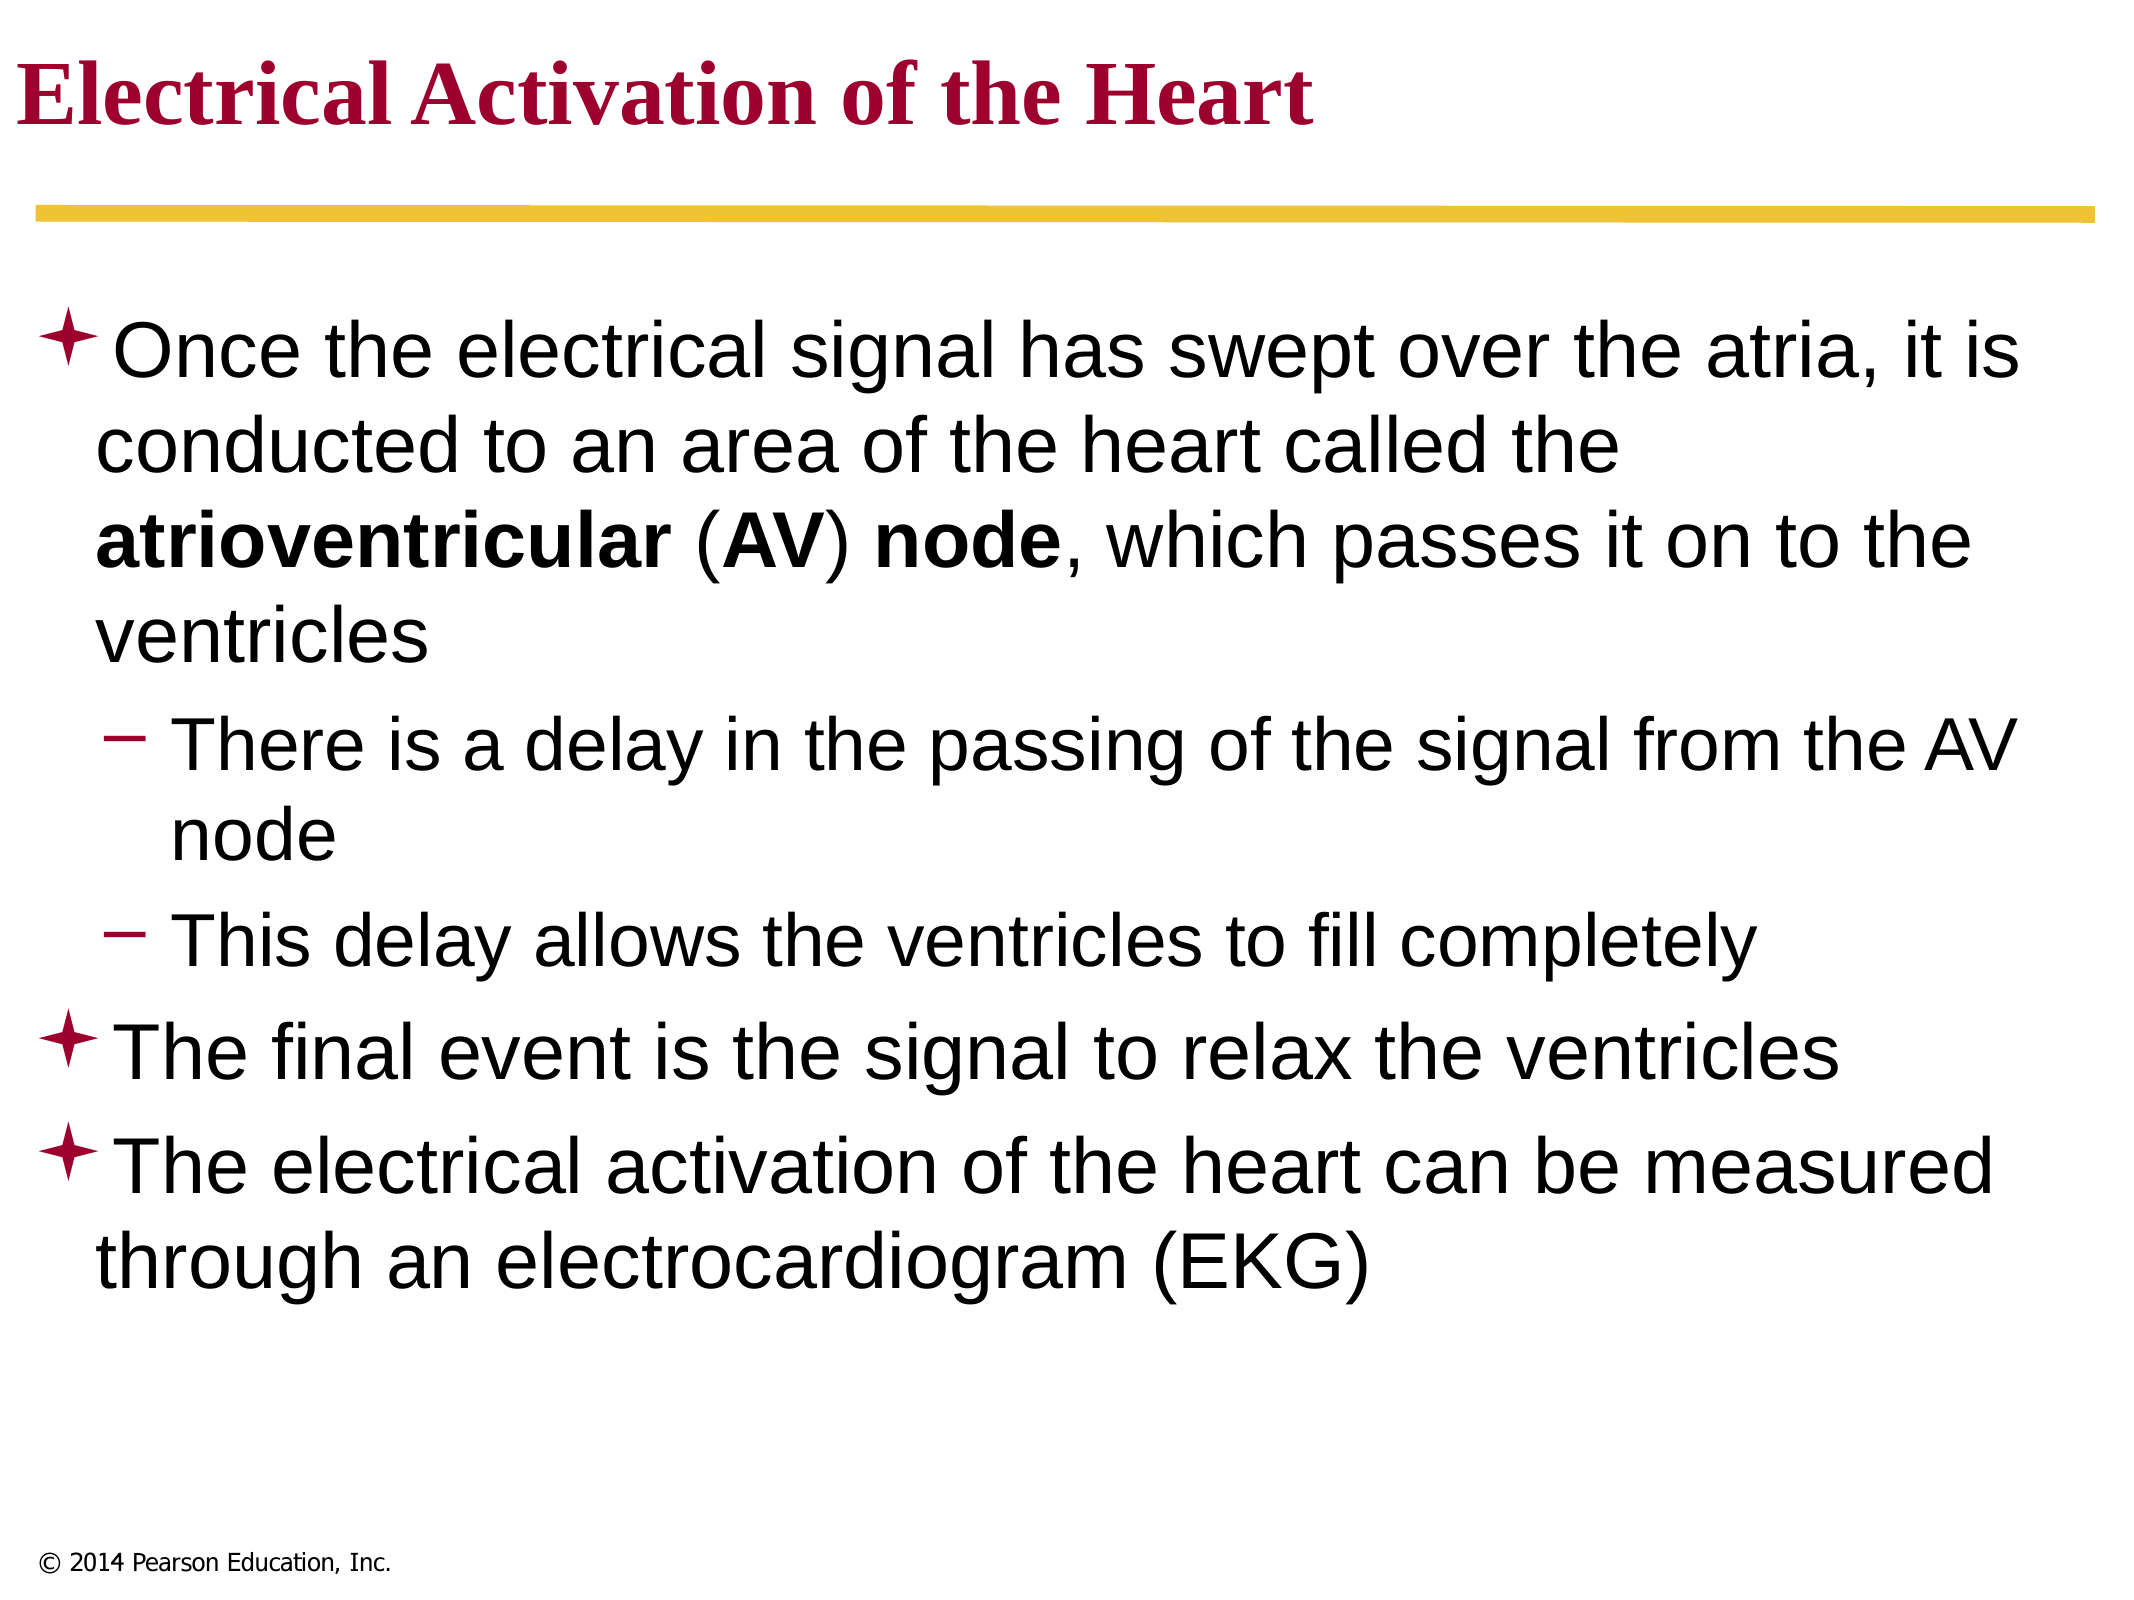

Electrical Activation of the Heart

Once the electrical signal has swept over the atria, it is conducted to an area of the heart called the atrioventricular (AV) node, which passes it on to the ventricles
There is a delay in the passing of the signal from the AV node
This delay allows the ventricles to fill completely
The final event is the signal to relax the ventricles
The electrical activation of the heart can be measured through an electrocardiogram (EKG)